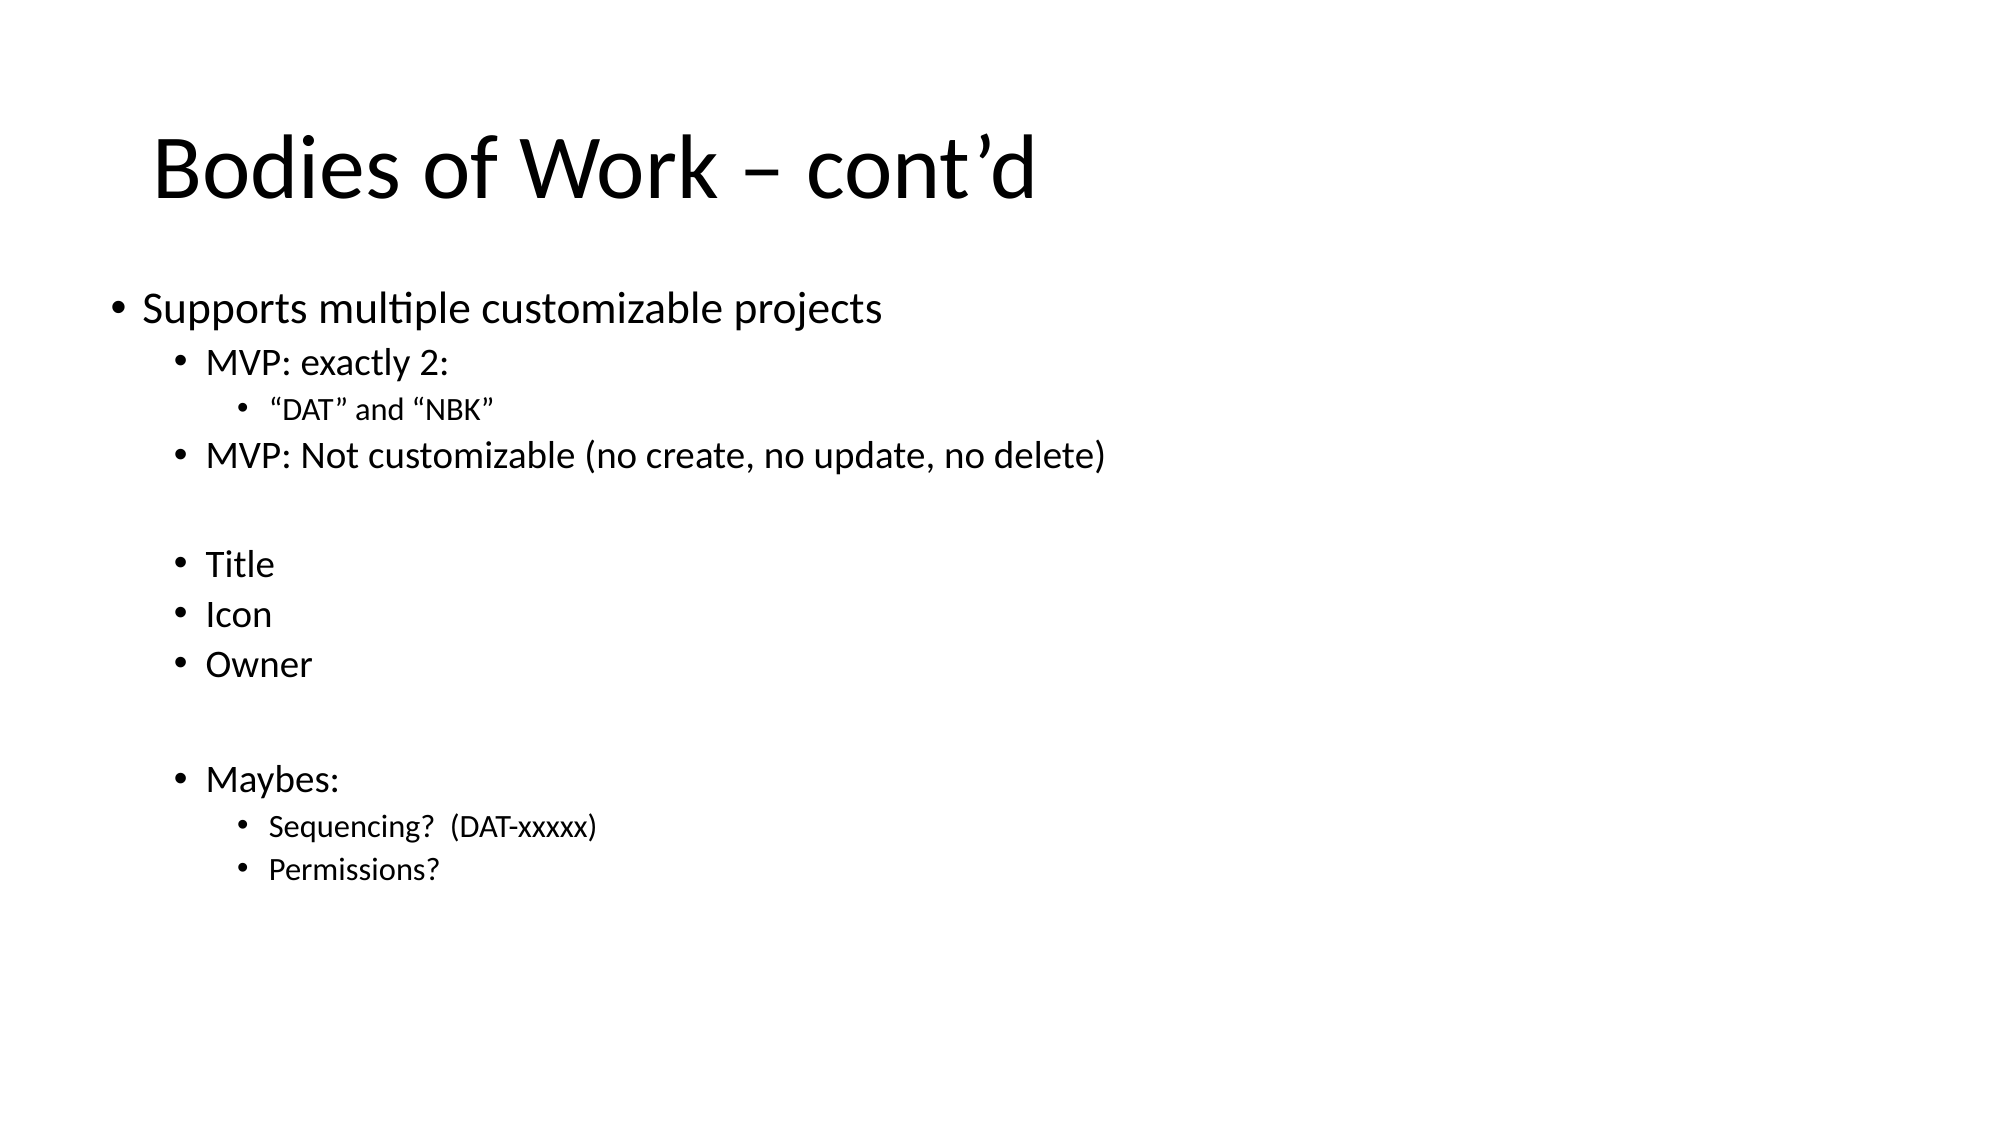

# Bodies of Work – cont’d
Supports multiple customizable projects
MVP: exactly 2:
“DAT” and “NBK”
MVP: Not customizable (no create, no update, no delete)

Title
Icon
Owner

Maybes:
Sequencing?  (DAT-xxxxx)
Permissions?